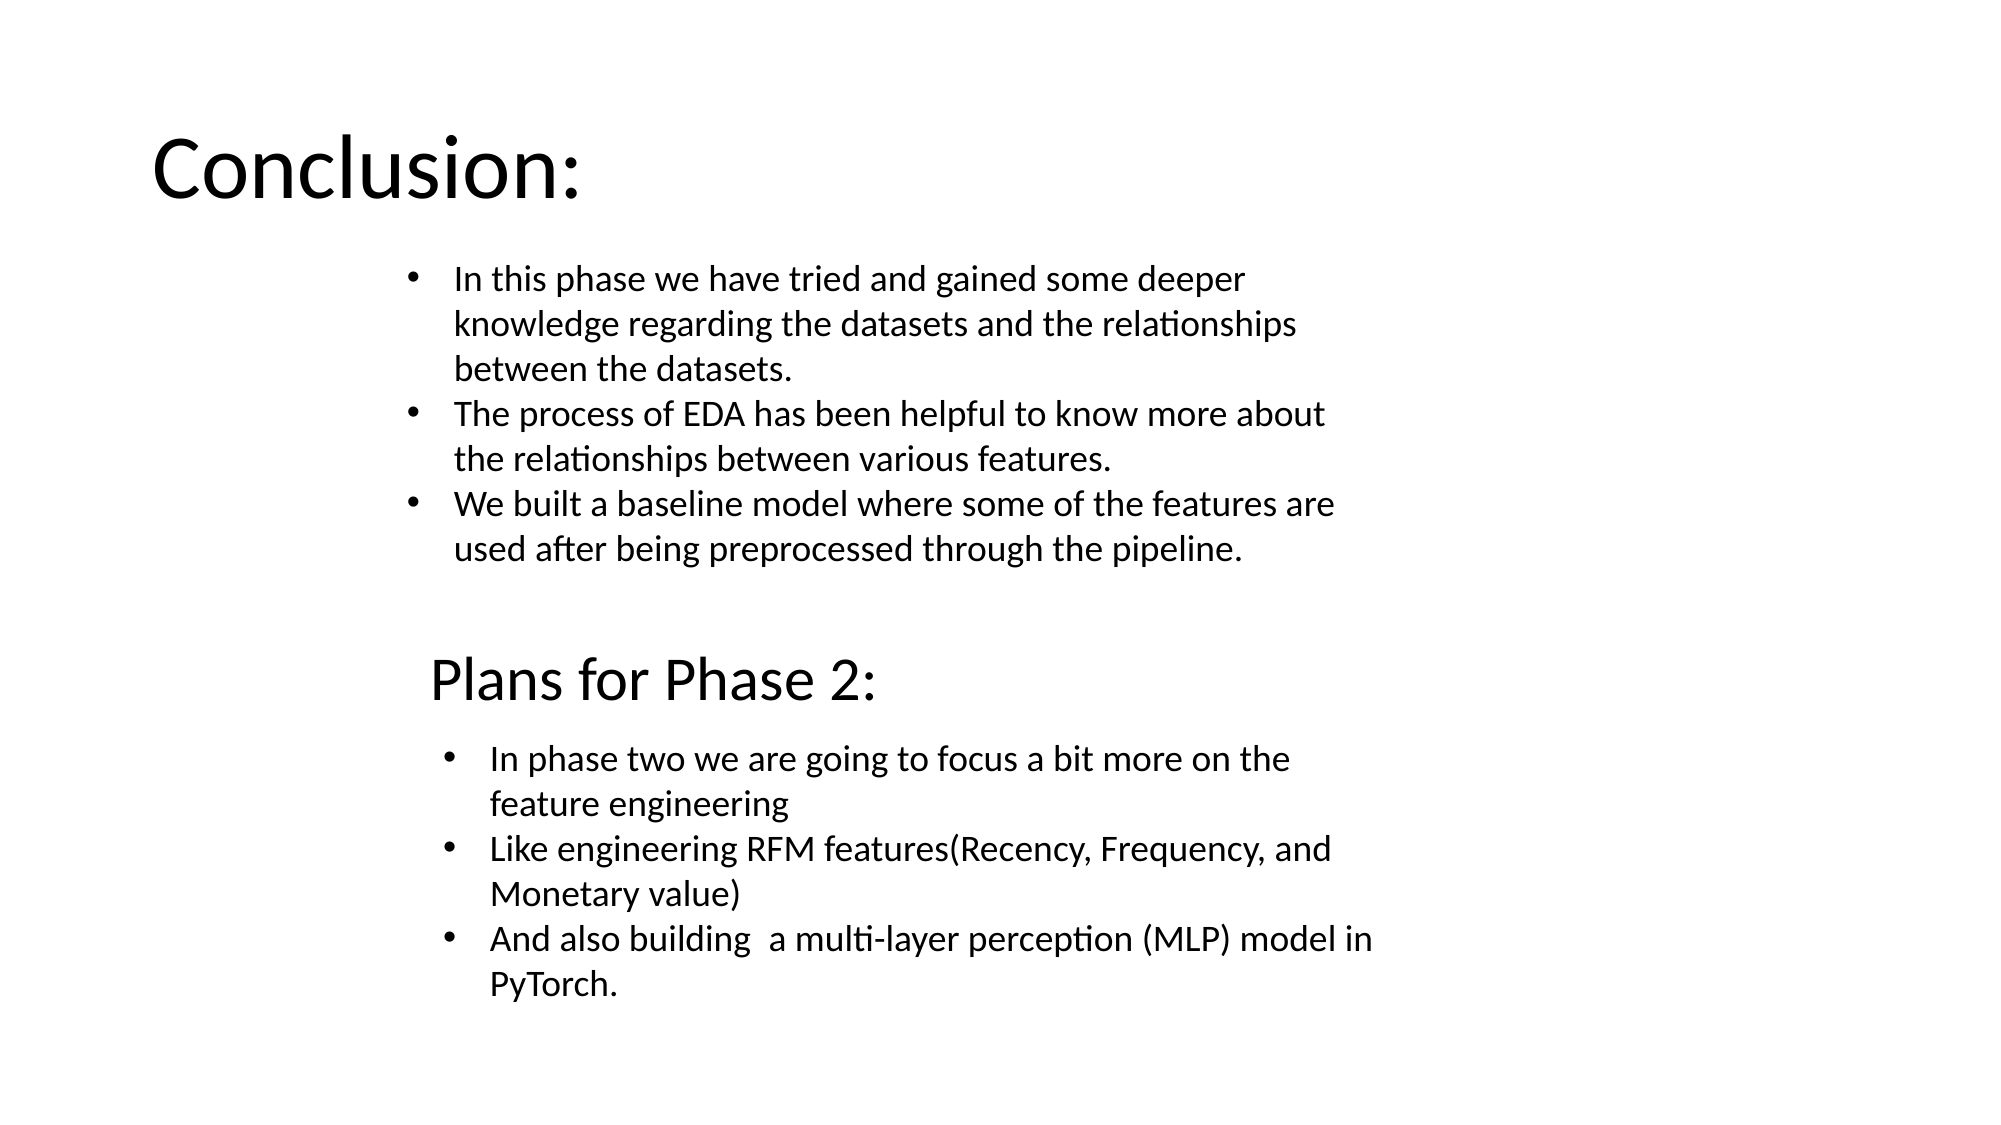

# Conclusion:
In this phase we have tried and gained some deeper knowledge regarding the datasets and the relationships between the datasets.
The process of EDA has been helpful to know more about the relationships between various features.
We built a baseline model where some of the features are used after being preprocessed through the pipeline.
Plans for Phase 2:
In phase two we are going to focus a bit more on the feature engineering
Like engineering RFM features(Recency, Frequency, and Monetary value)
And also building  a multi-layer perception (MLP) model in PyTorch.